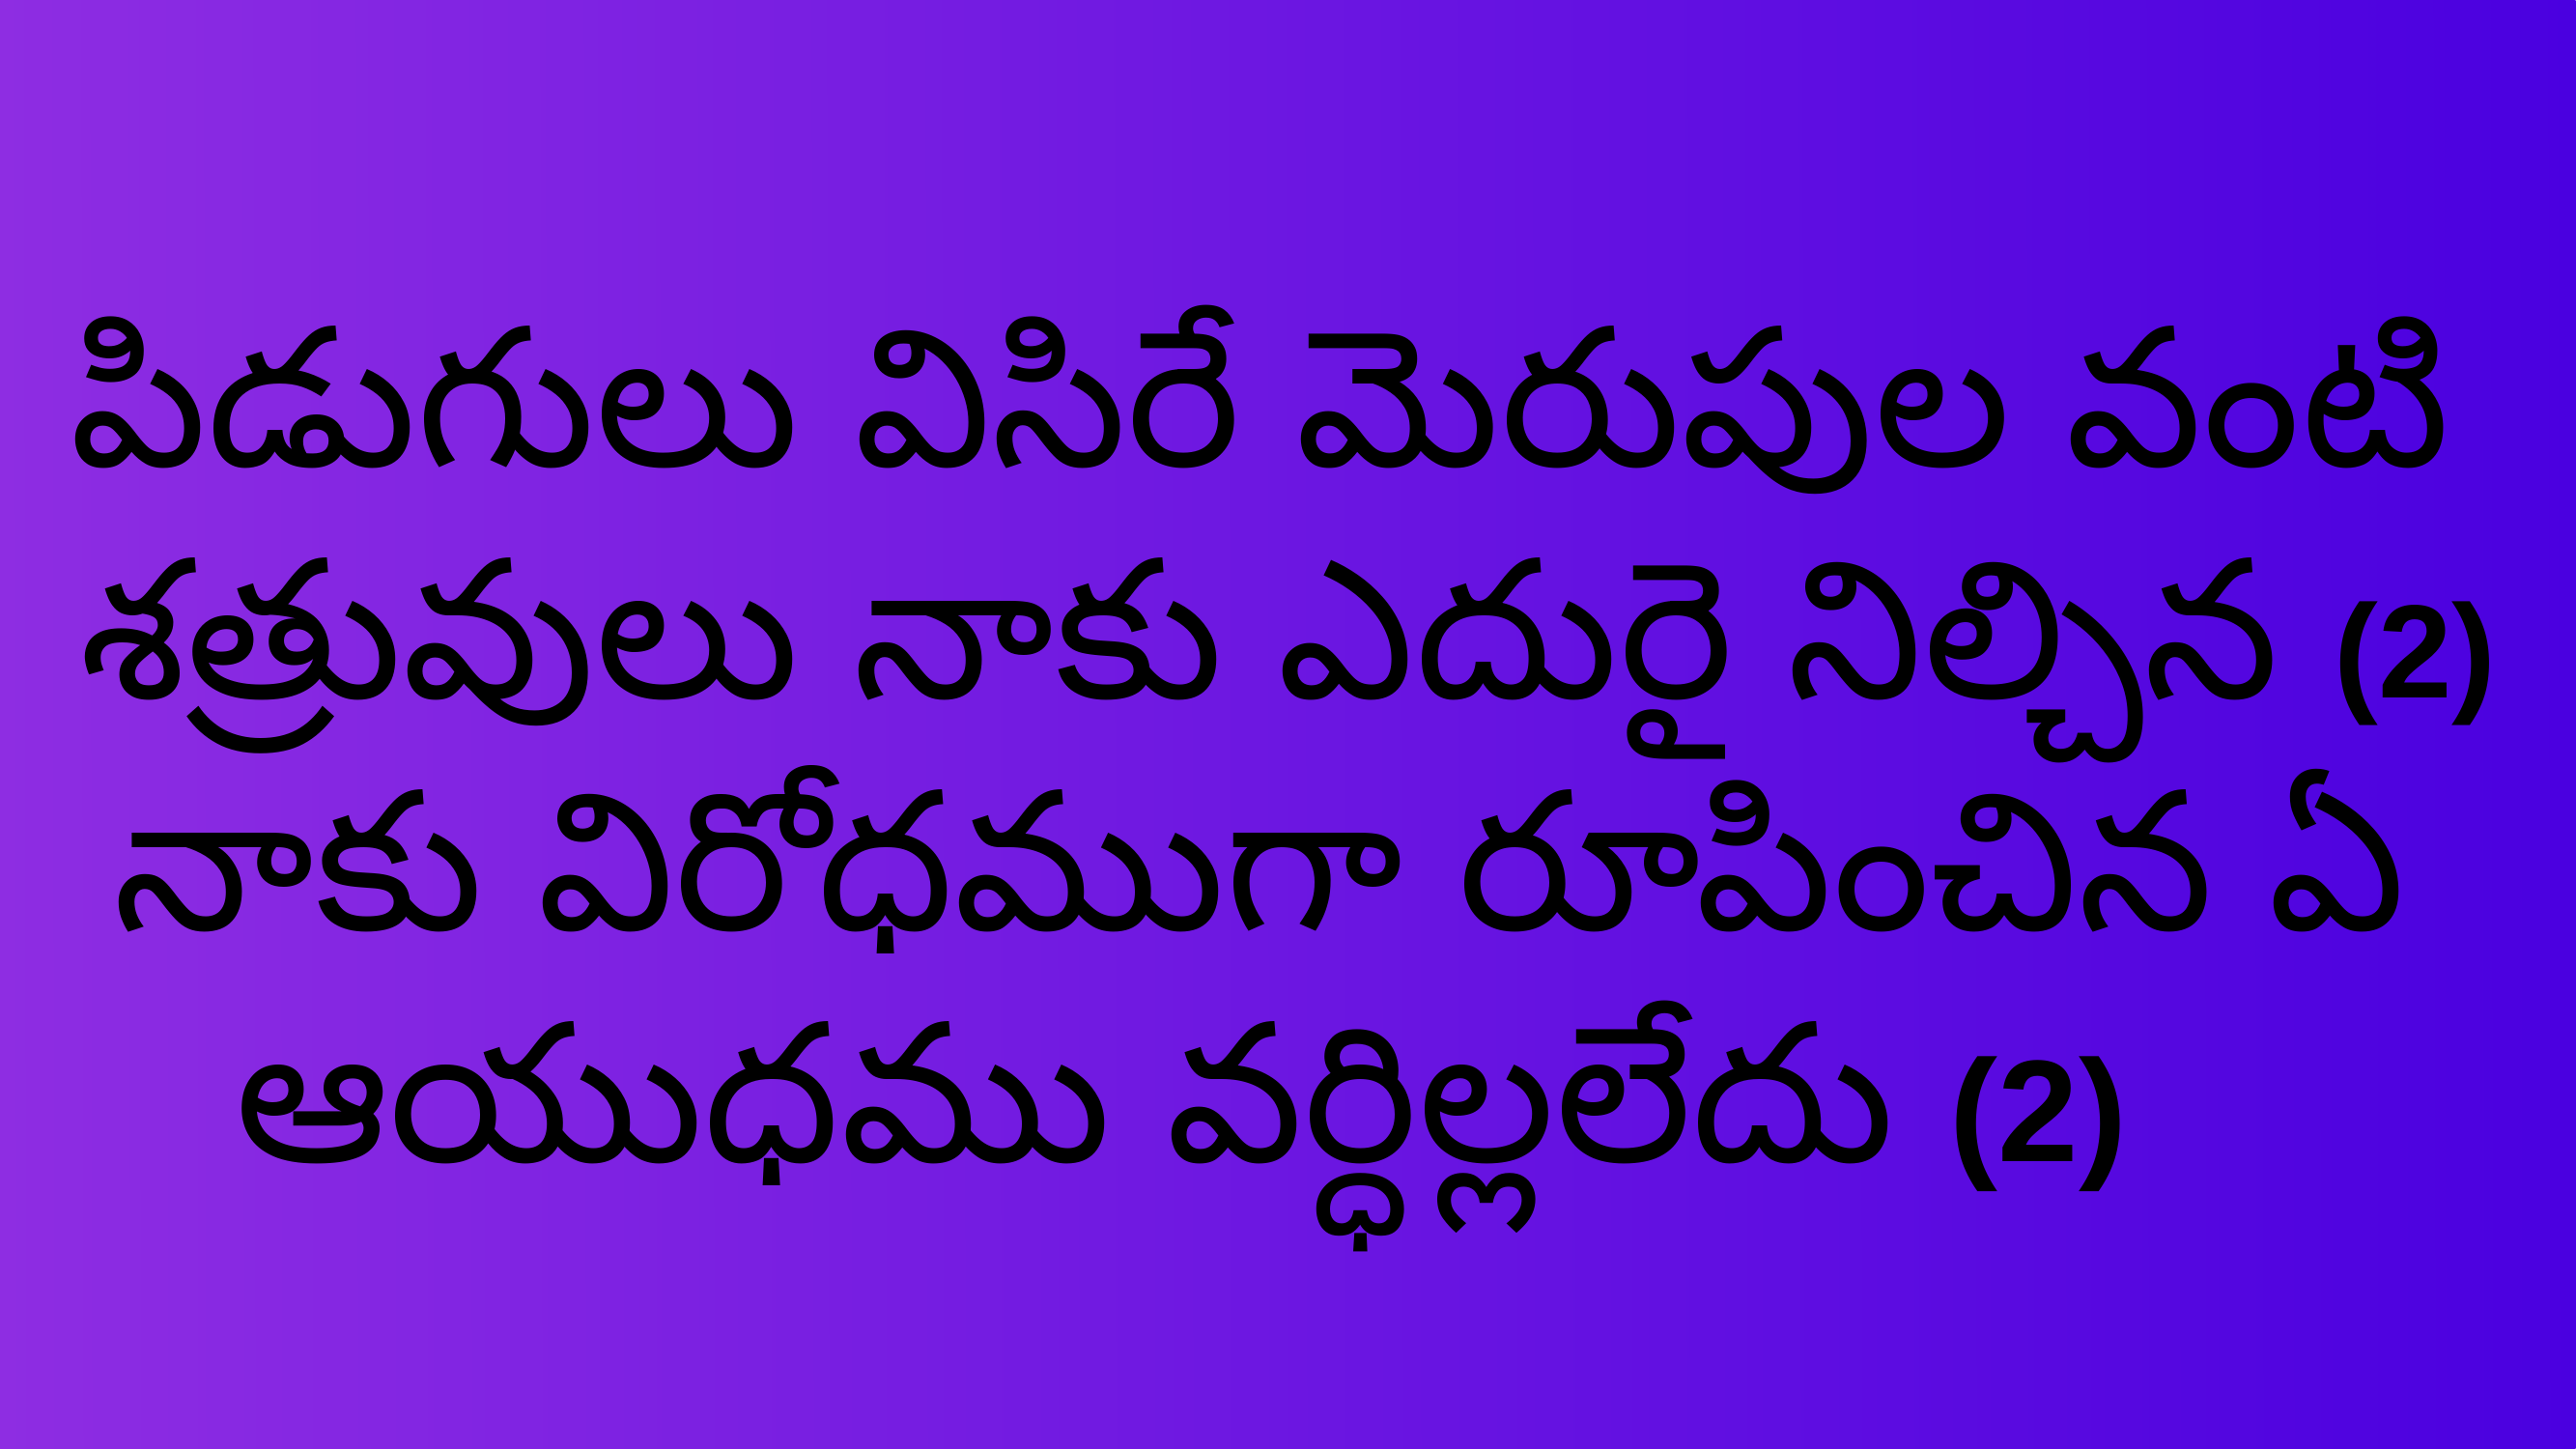

పిడుగులు విసిరే మెరుపుల వంటి
శత్రువులు నాకు ఎదురై నిల్చిన (2)
నాకు విరోధముగా రూపించిన ఏ
 ఆయుధము వర్ధిల్లలేదు (2)